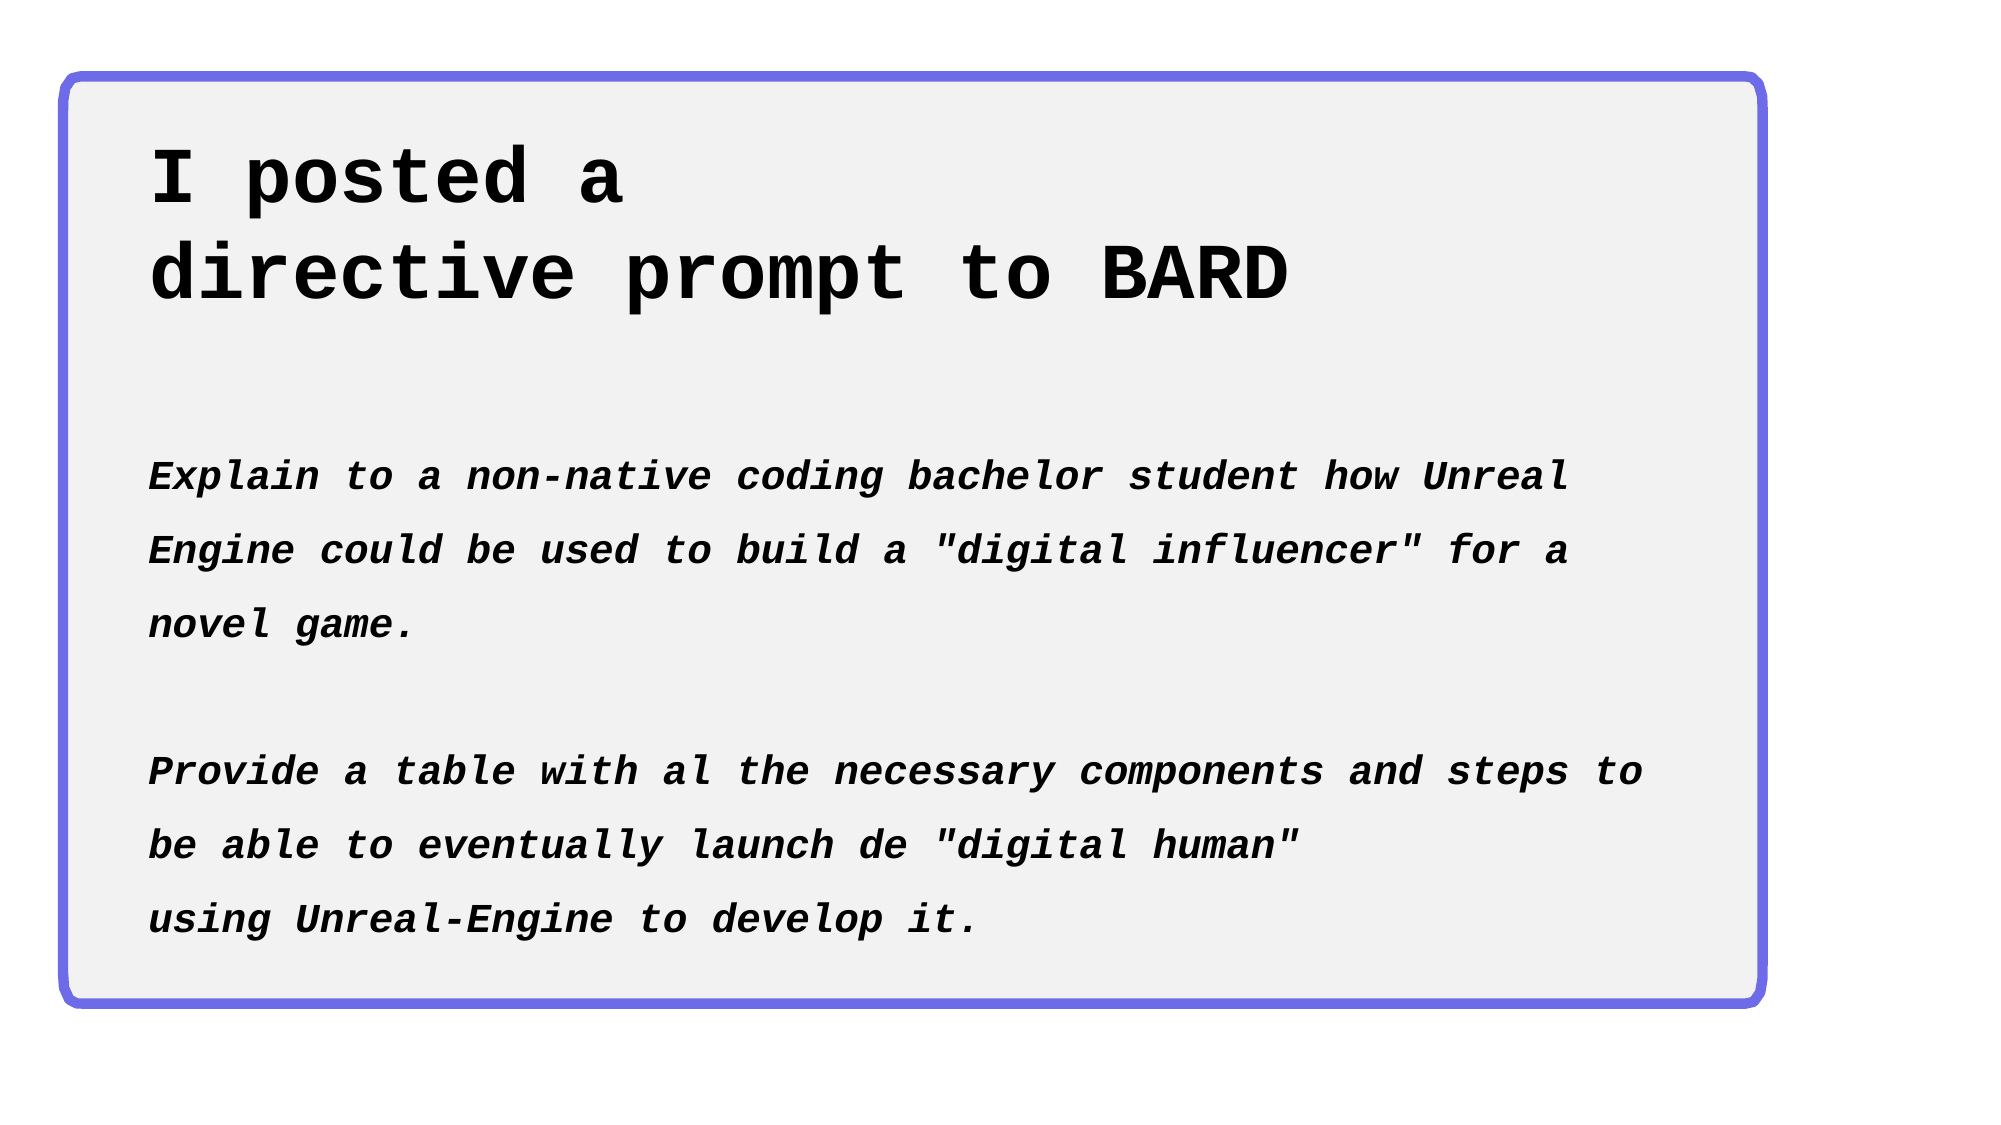

I posted a
directive prompt to BARD

Explain to a non-native coding bachelor student how Unreal Engine could be used to build a "digital influencer" for a novel game.

Provide a table with al the necessary components and steps to be able to eventually launch de "digital human"
using Unreal-Engine to develop it.